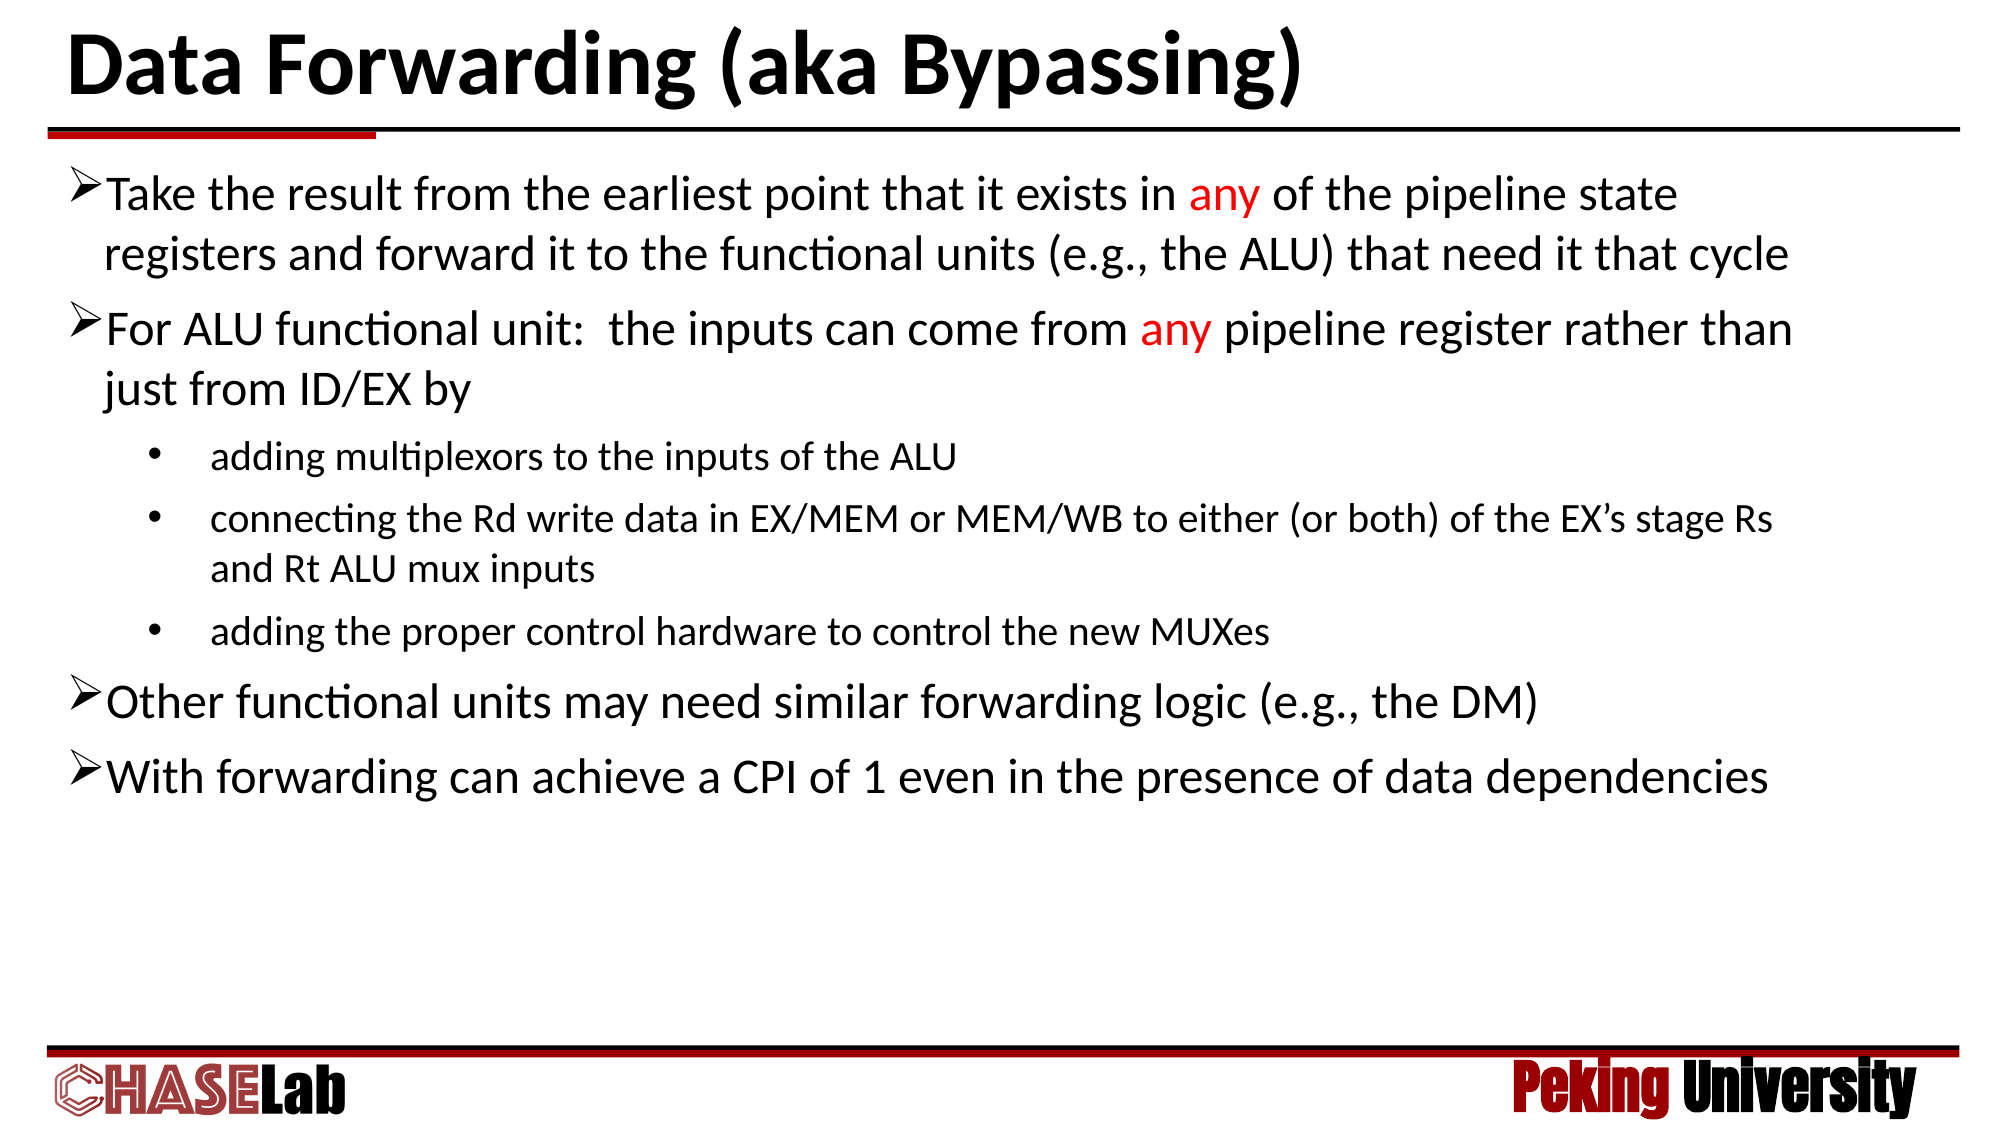

# Data Forwarding (aka Bypassing)
Take the result from the earliest point that it exists in any of the pipeline state registers and forward it to the functional units (e.g., the ALU) that need it that cycle
For ALU functional unit:  the inputs can come from any pipeline register rather than just from ID/EX by
adding multiplexors to the inputs of the ALU
connecting the Rd write data in EX/MEM or MEM/WB to either (or both) of the EX’s stage Rs and Rt ALU mux inputs
adding the proper control hardware to control the new MUXes
Other functional units may need similar forwarding logic (e.g., the DM)
With forwarding can achieve a CPI of 1 even in the presence of data dependencies